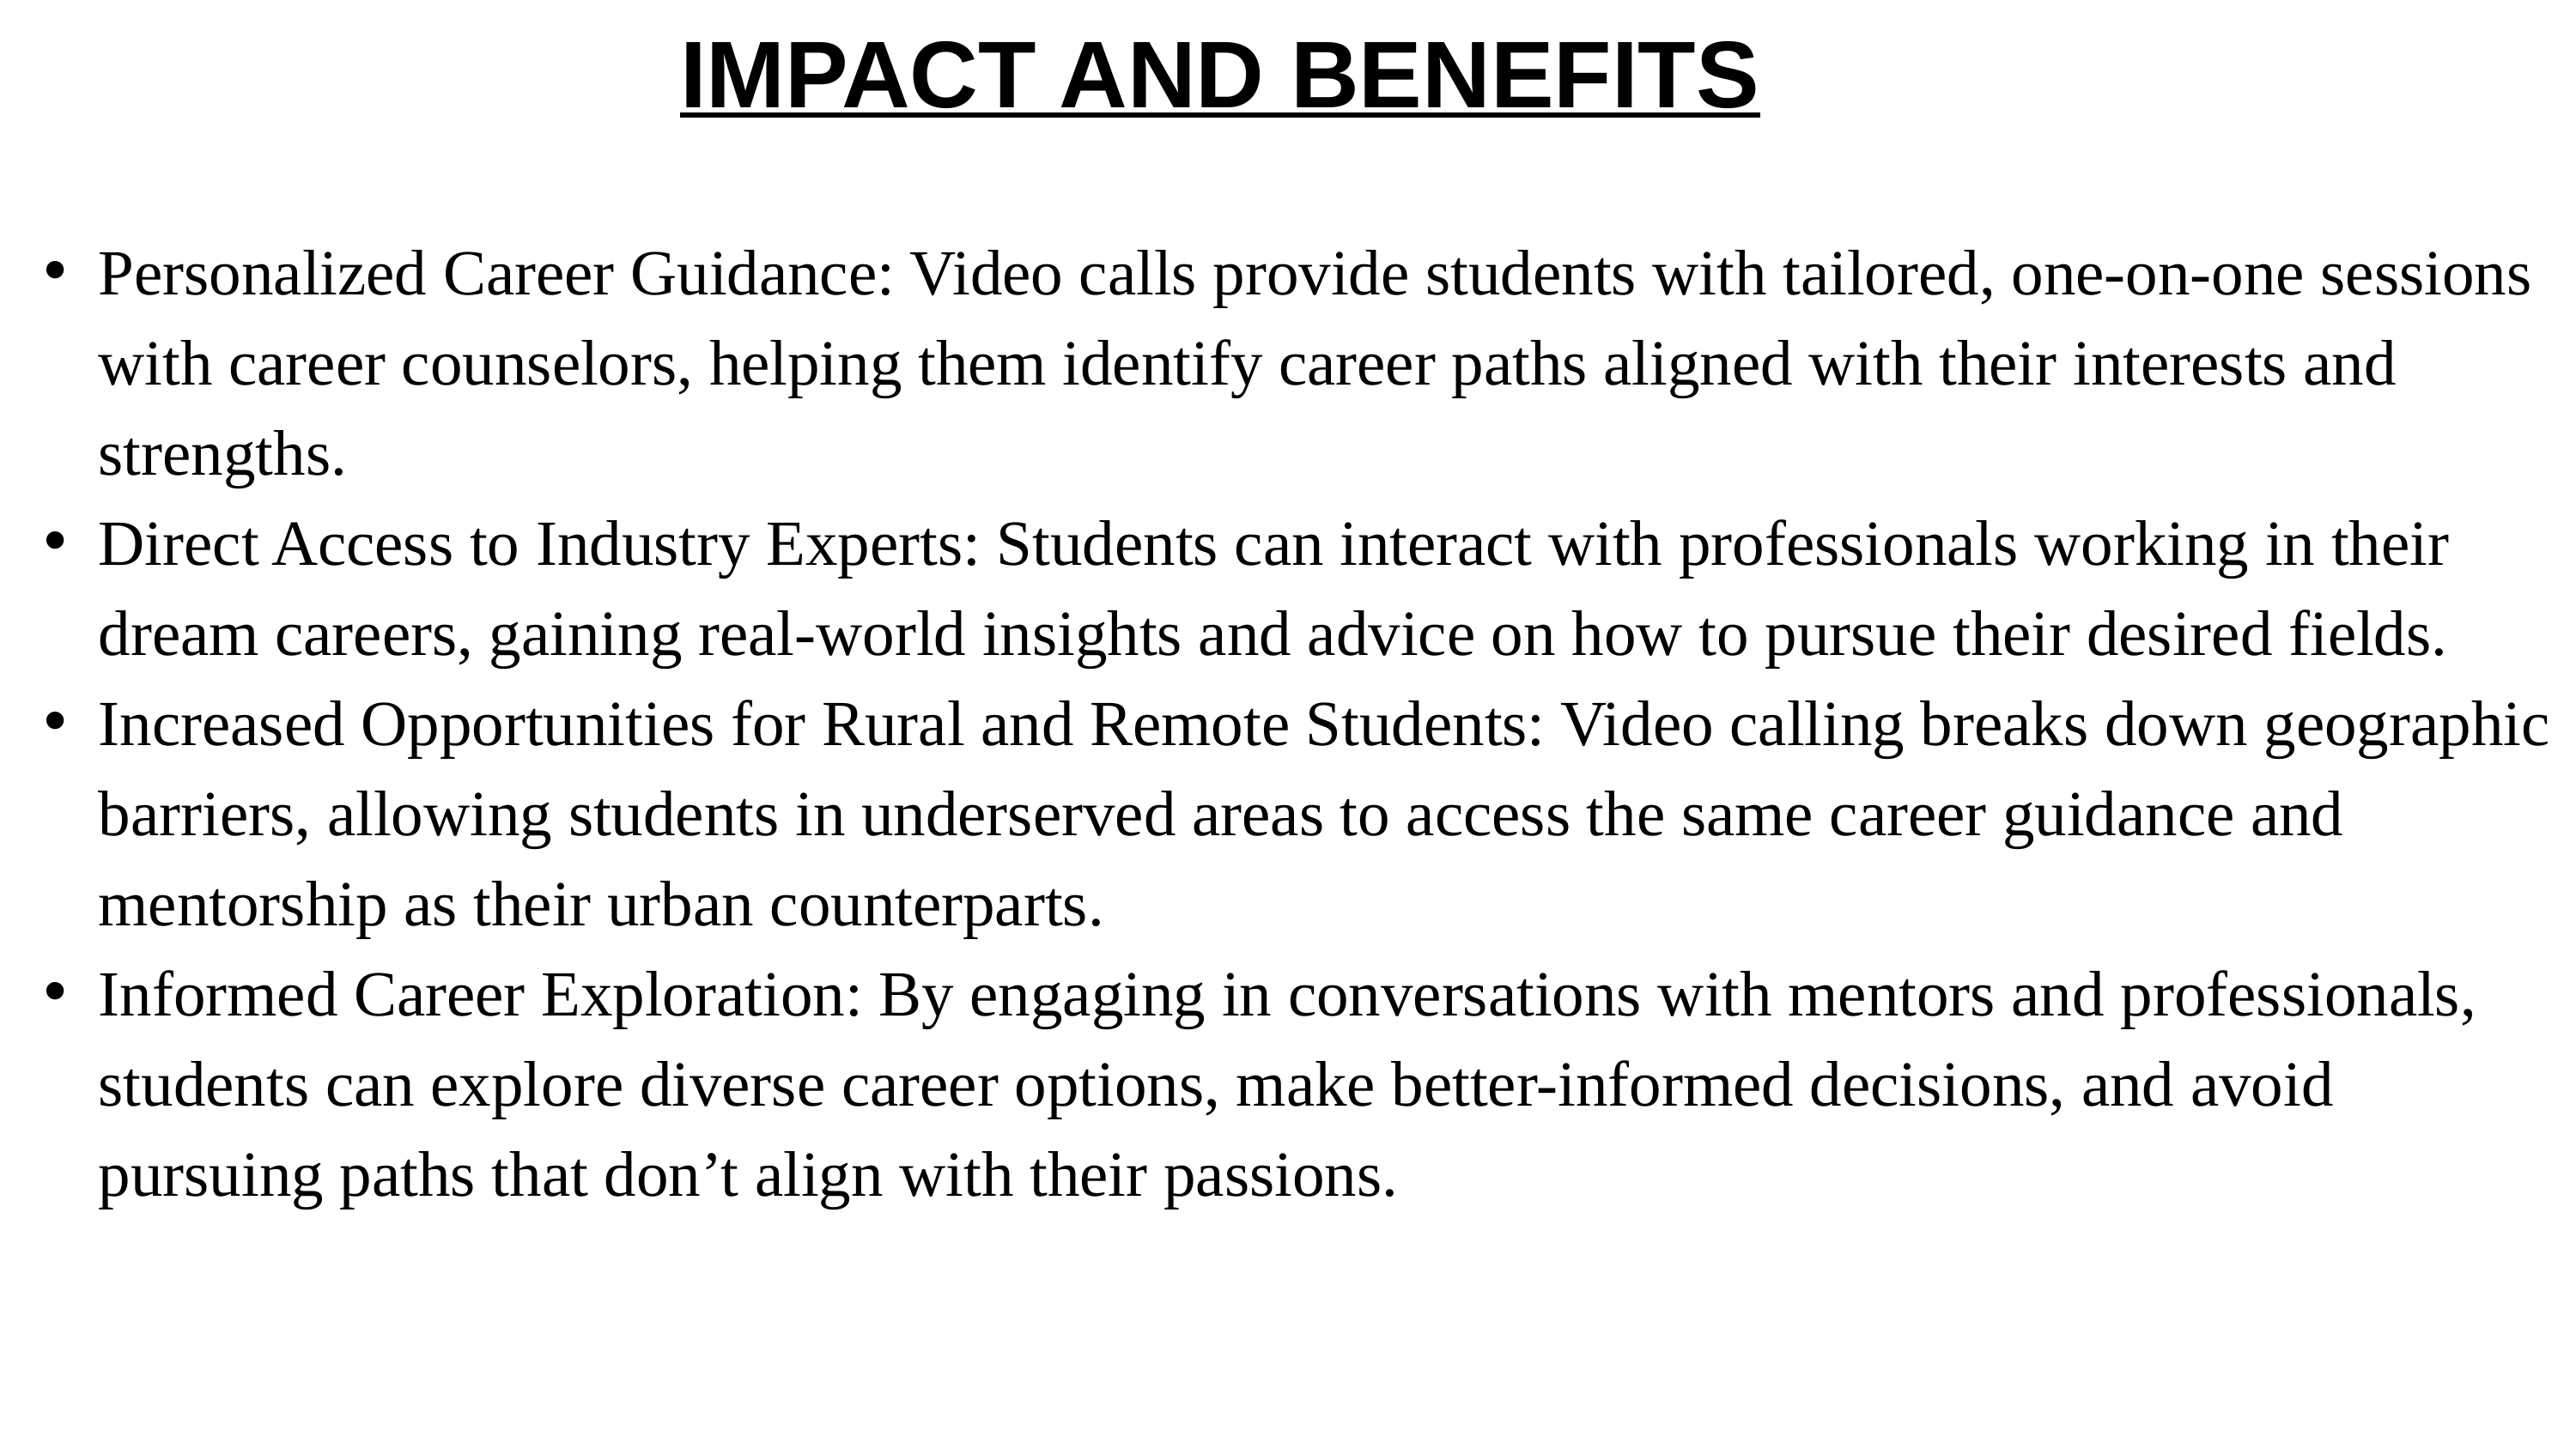

IMPACT AND BENEFITS
Personalized Career Guidance: Video calls provide students with tailored, one-on-one sessions with career counselors, helping them identify career paths aligned with their interests and strengths.
Direct Access to Industry Experts: Students can interact with professionals working in their dream careers, gaining real-world insights and advice on how to pursue their desired fields.
Increased Opportunities for Rural and Remote Students: Video calling breaks down geographic barriers, allowing students in underserved areas to access the same career guidance and mentorship as their urban counterparts.
Informed Career Exploration: By engaging in conversations with mentors and professionals, students can explore diverse career options, make better-informed decisions, and avoid pursuing paths that don’t align with their passions.